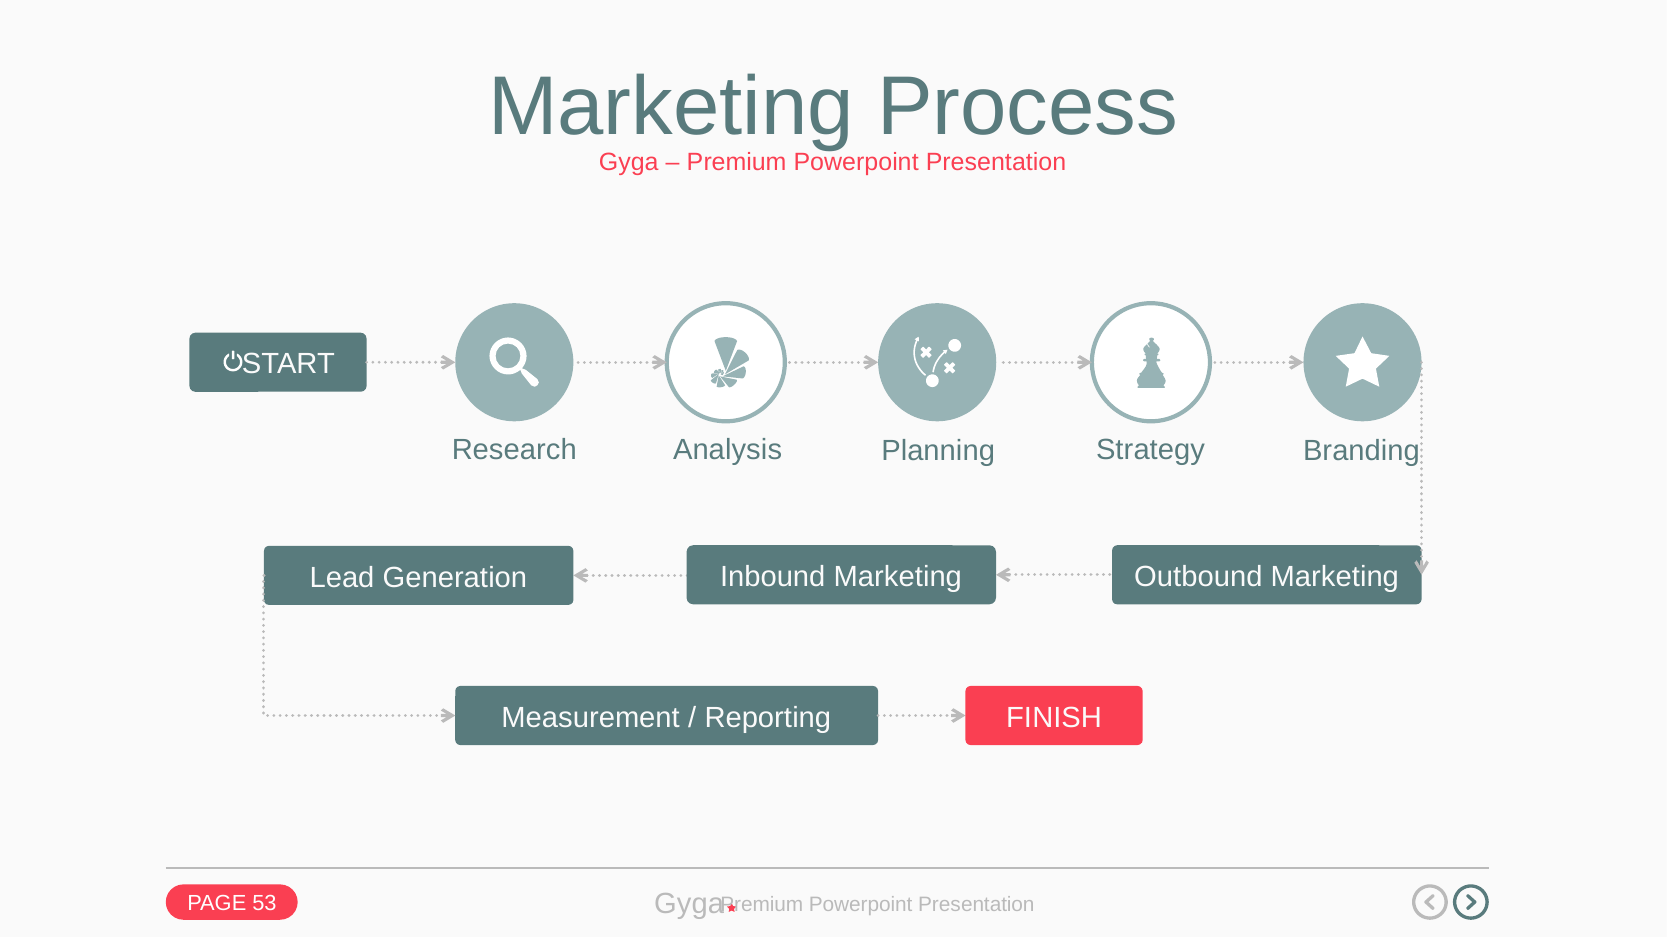

Marketing Process
Gyga – Premium Powerpoint Presentation

START

Strategy
Analysis
Research
Branding
Planning
Inbound Marketing
Outbound Marketing
Lead Generation
Measurement / Reporting
FINISH